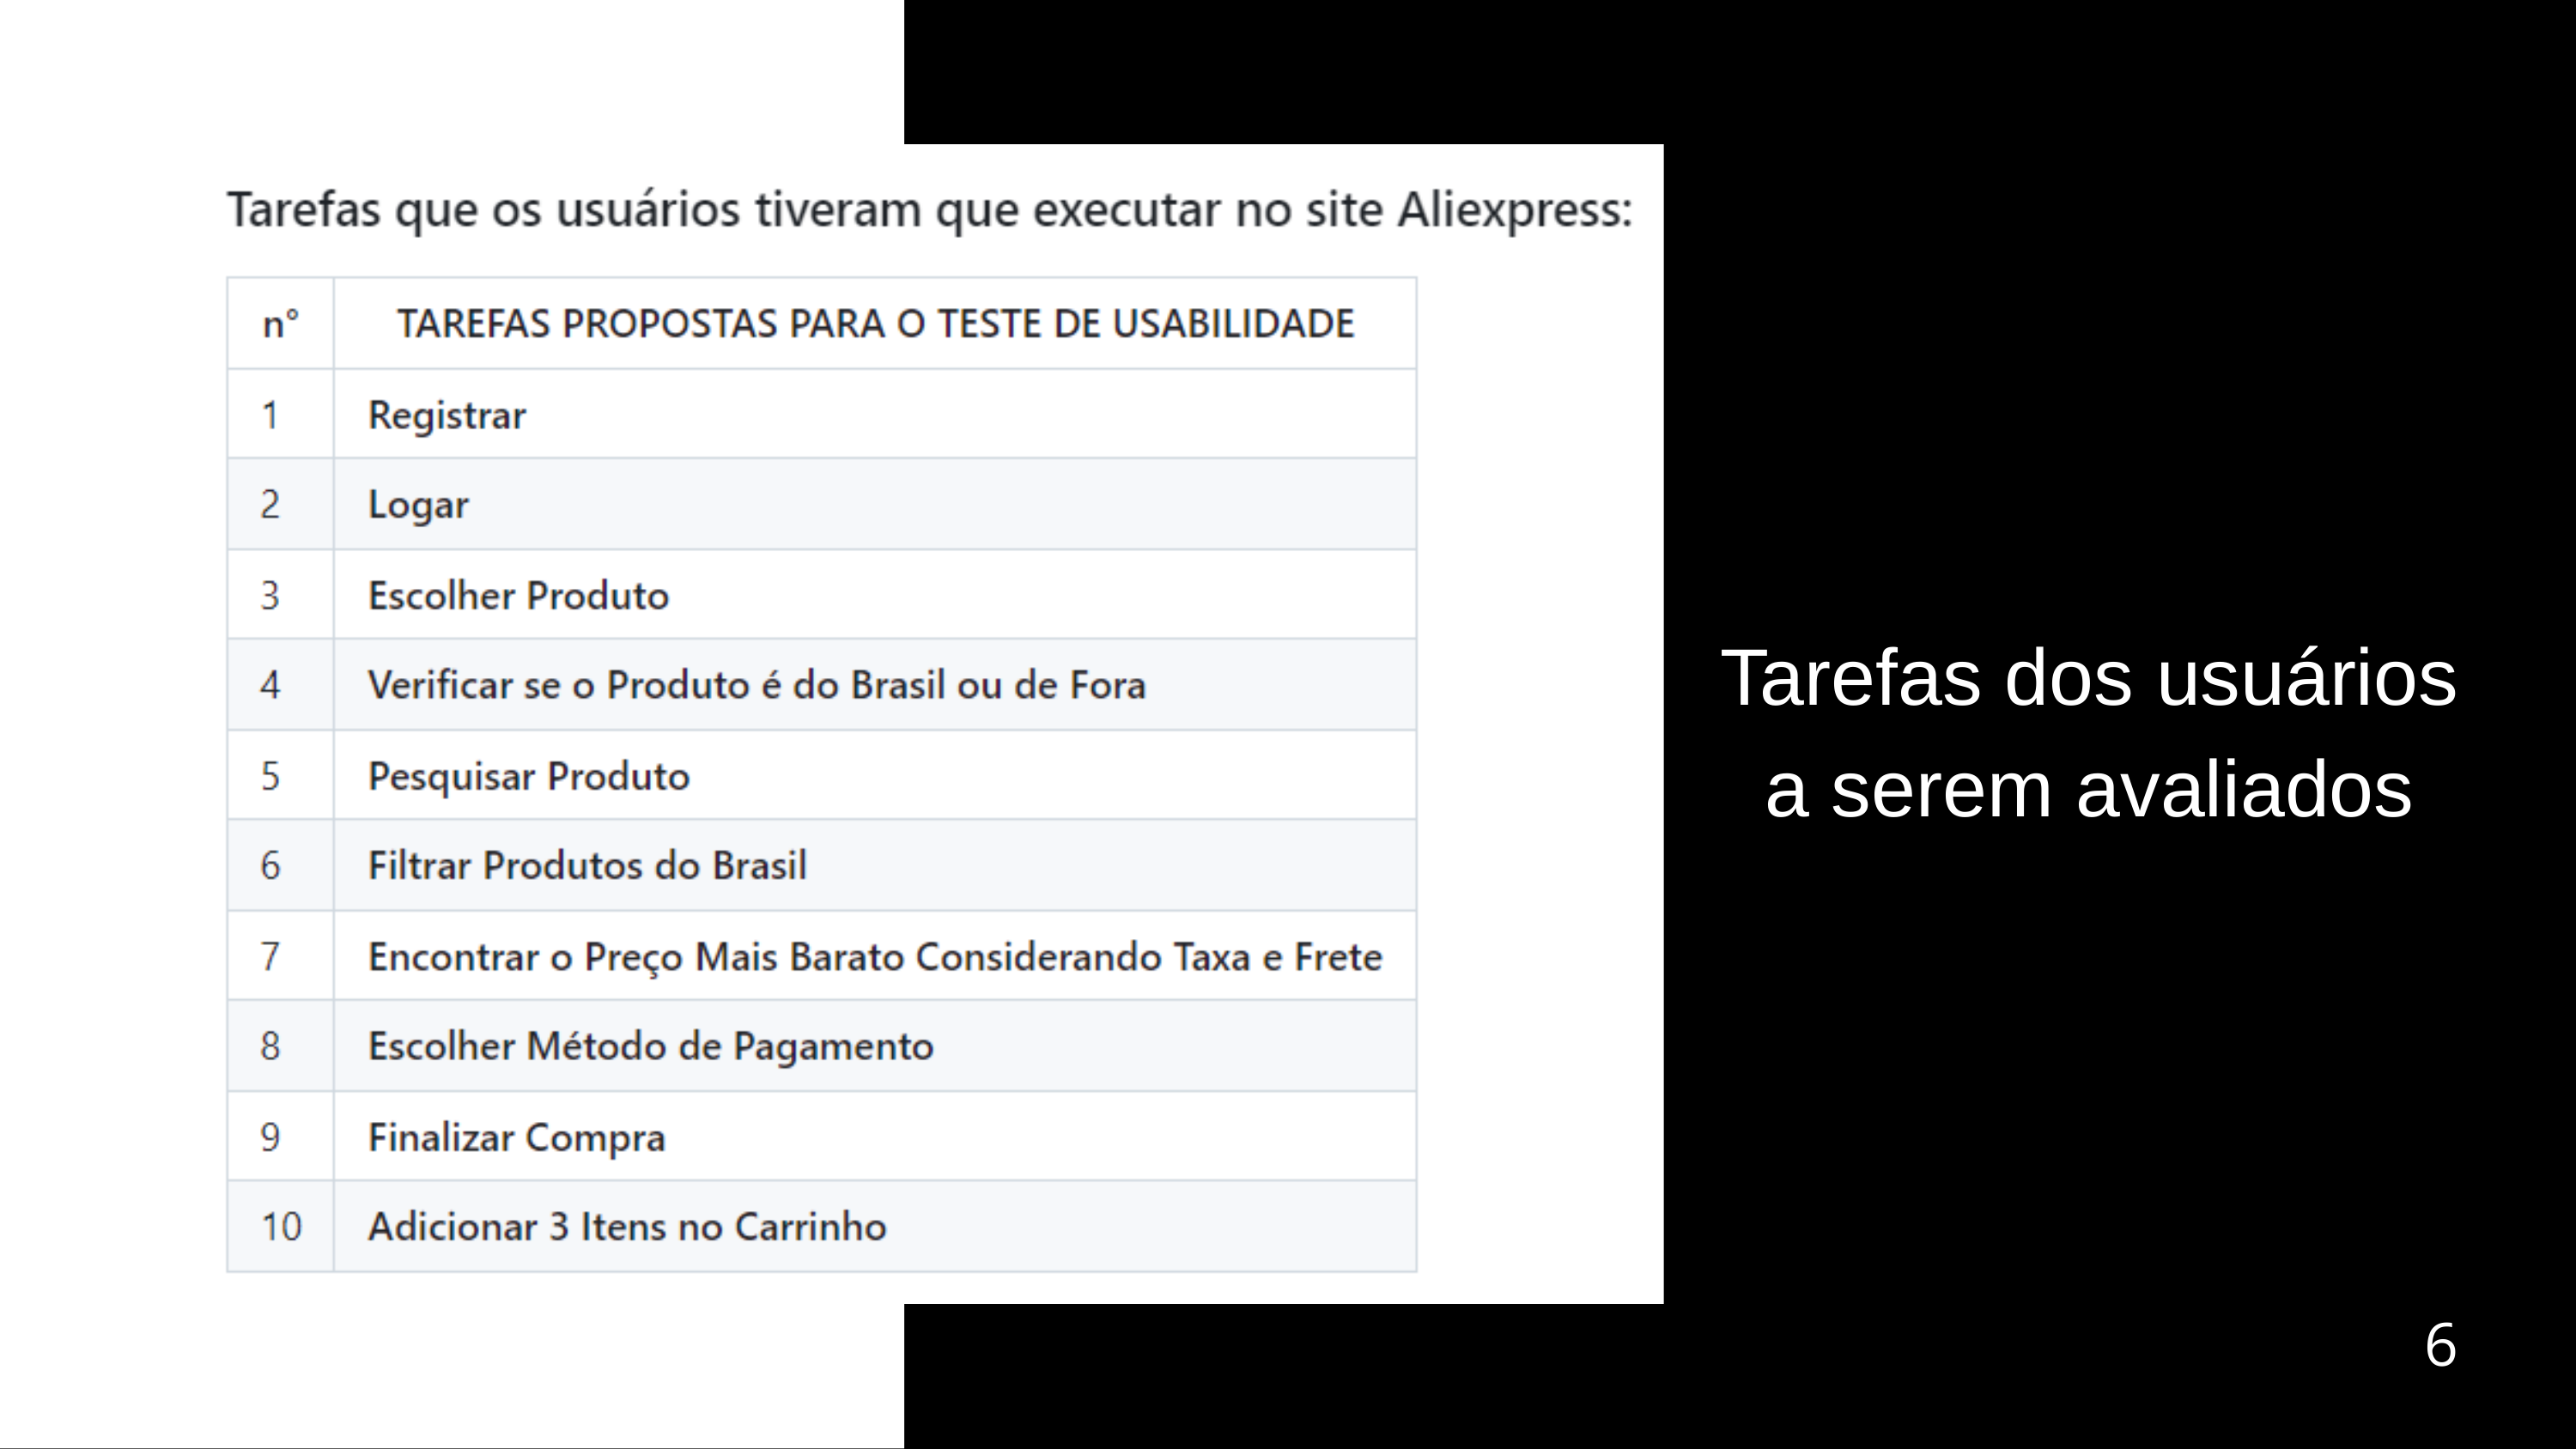

Tarefas dos usuários a serem avaliados
6